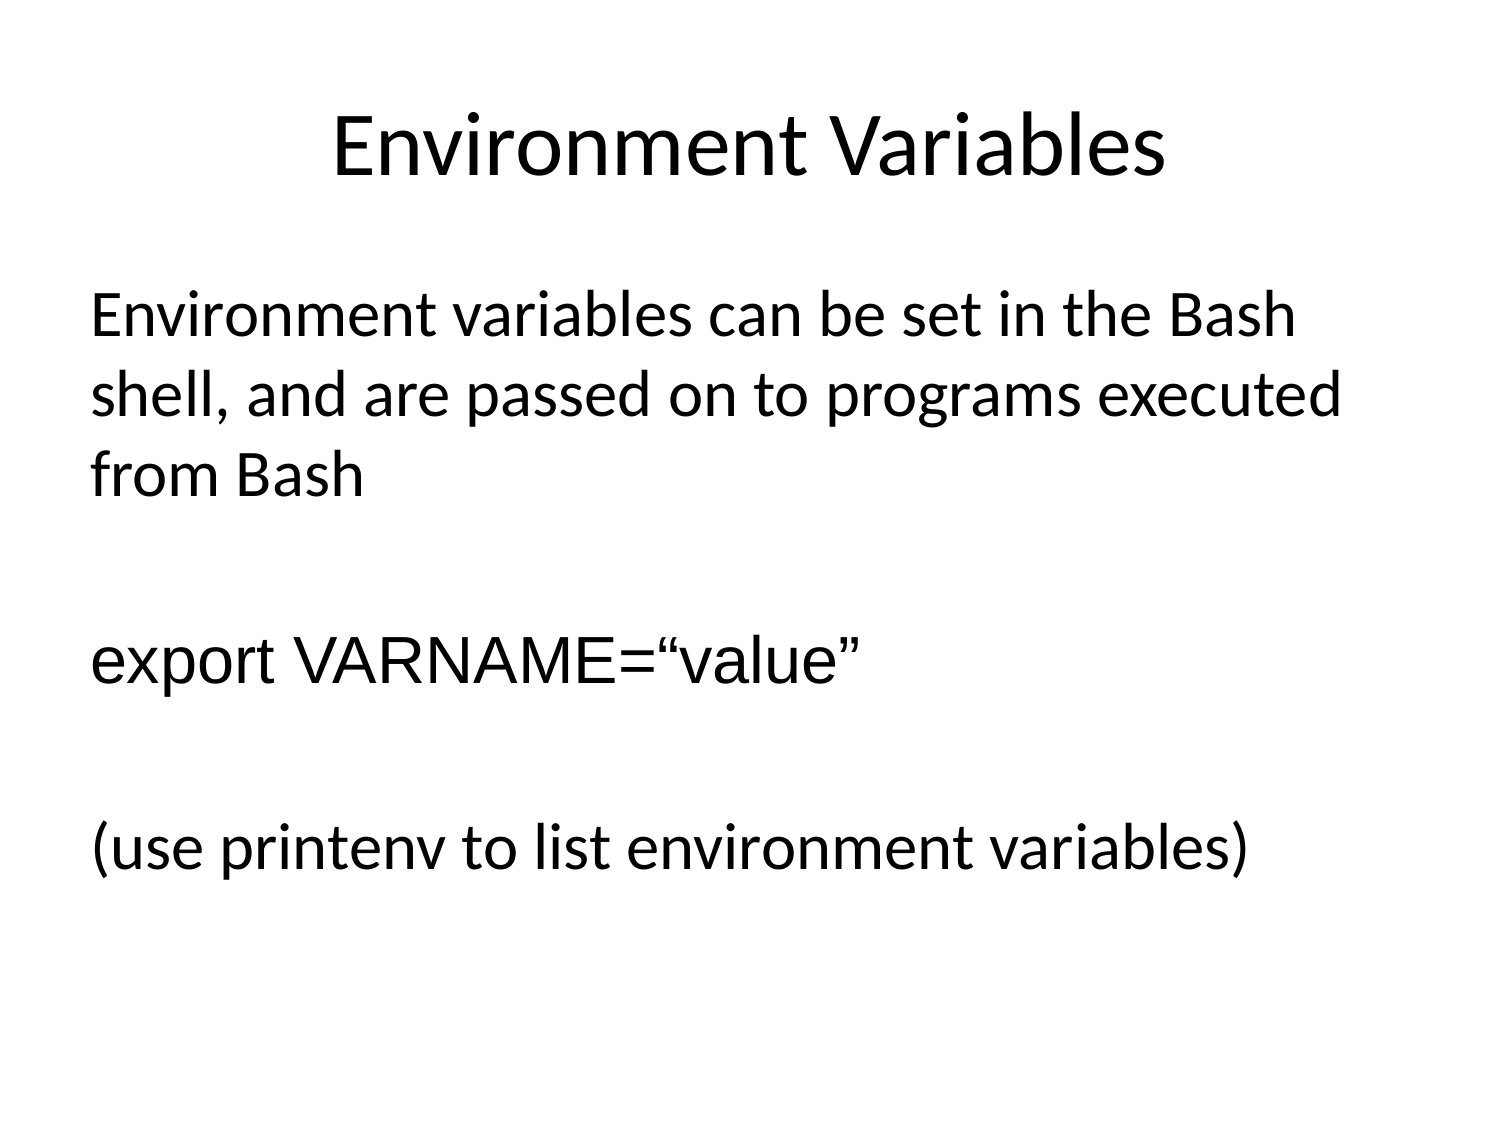

# Environment Variables
Environment variables can be set in the Bash shell, and are passed on to programs executed from Bash

export VARNAME=“value”

(use printenv to list environment variables)